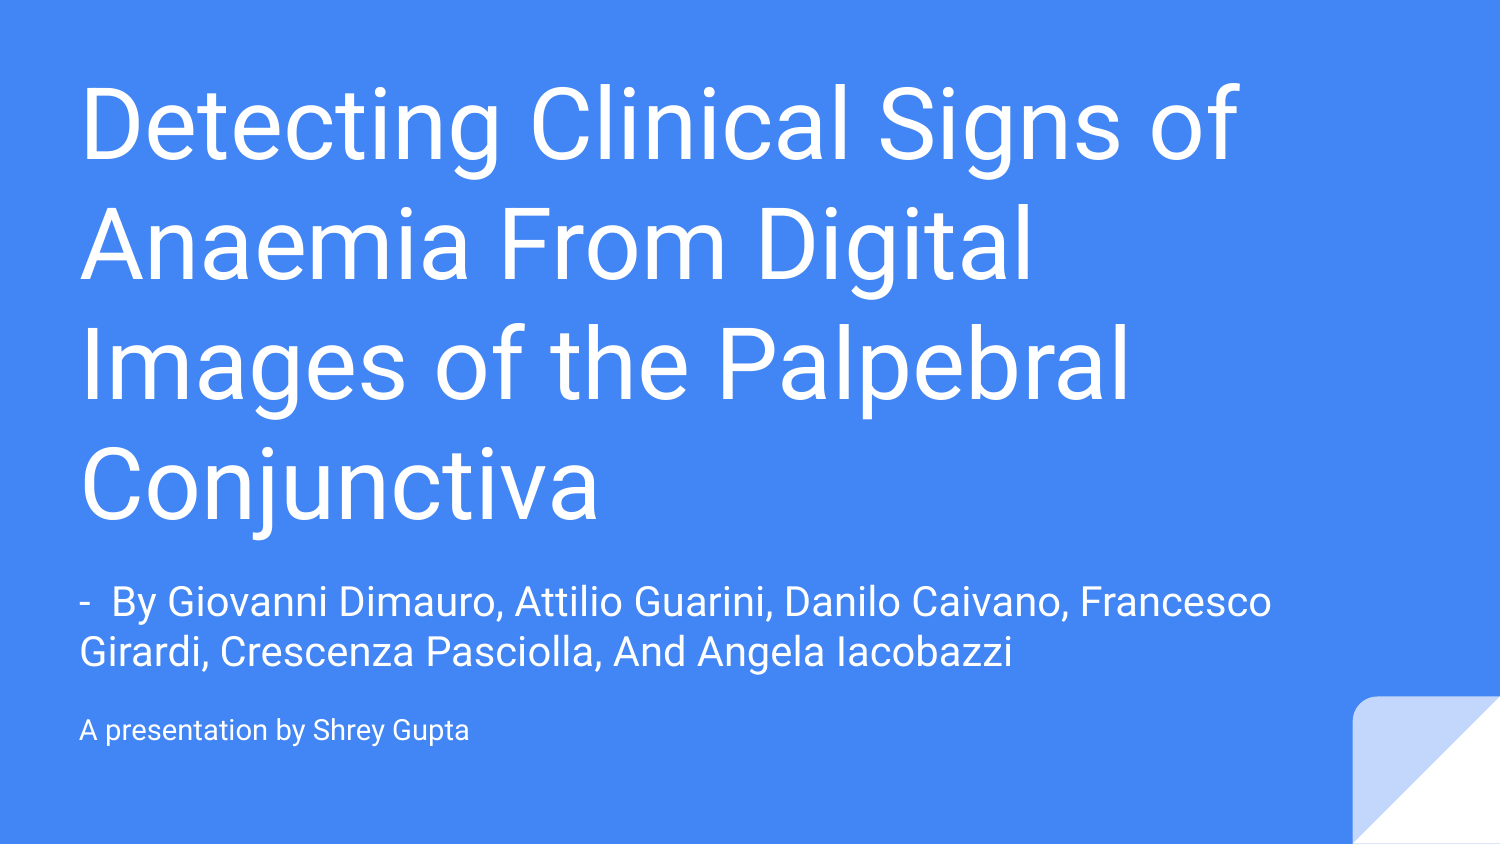

# Detecting Clinical Signs of Anaemia From Digital
Images of the Palpebral Conjunctiva
-  By Giovanni Dimauro, Attilio Guarini, Danilo Caivano, Francesco Girardi, Crescenza Pasciolla, And Angela Iacobazzi
A presentation by Shrey Gupta